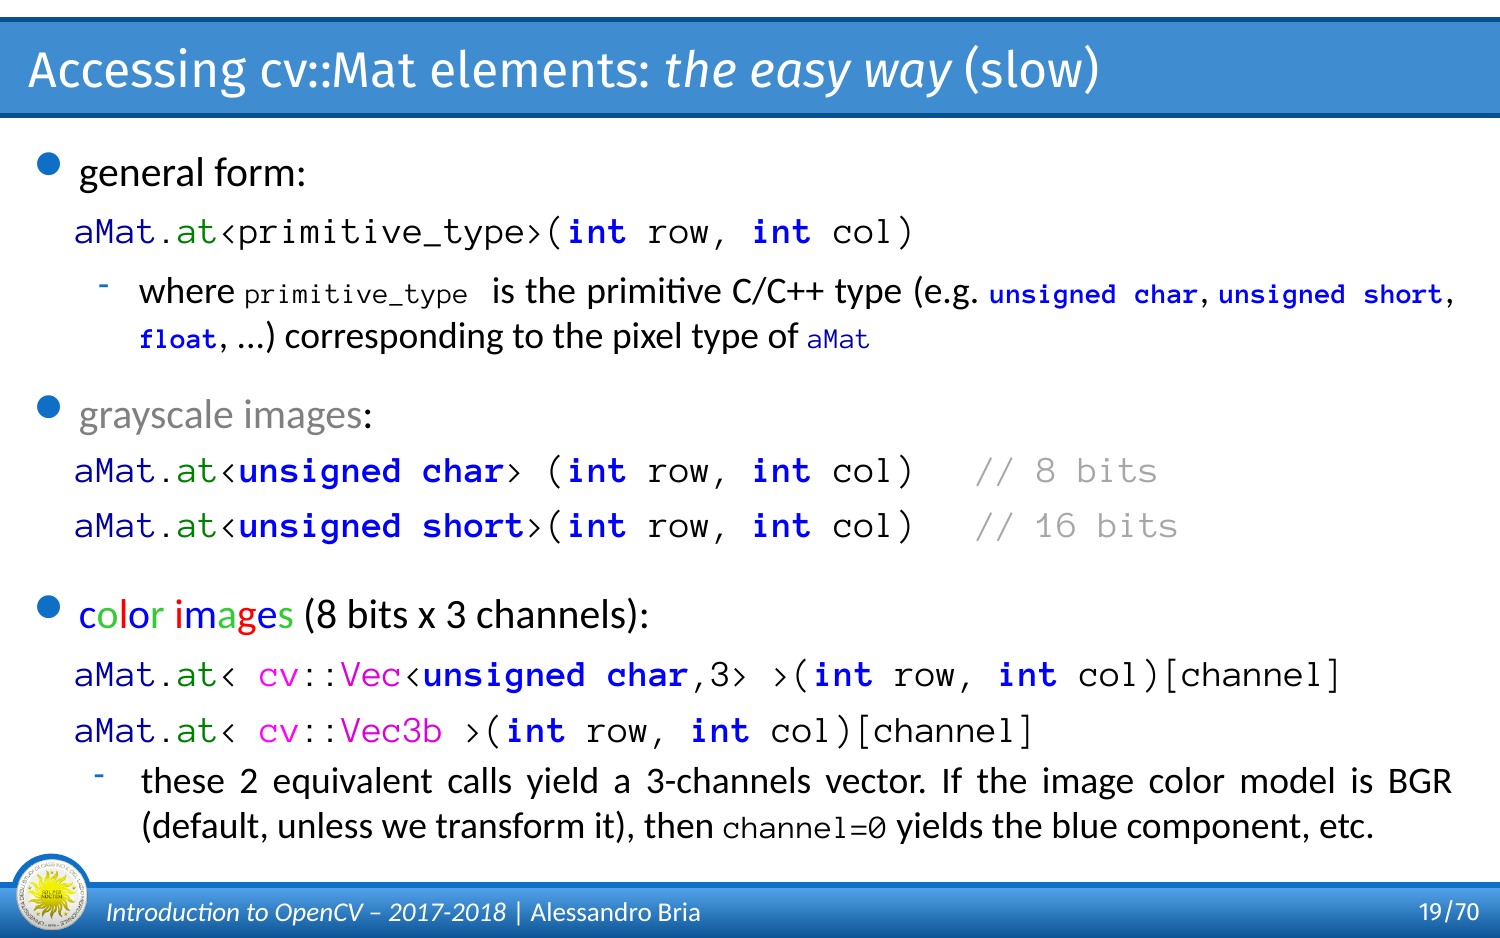

# Accessing cv::Mat elements: the easy way (slow)
general form:

where primitive_type is the primitive C/C++ type (e.g. unsigned char, unsigned short, float, ...) corresponding to the pixel type of aMat
grayscale images:

color images (8 bits x 3 channels):
these 2 equivalent calls yield a 3-channels vector. If the image color model is BGR (default, unless we transform it), then channel=0 yields the blue component, etc.
aMat.at<primitive_type>(int row, int col)
aMat.at<unsigned char> (int row, int col)	// 8 bits
aMat.at<unsigned short>(int row, int col) 	// 16 bits
aMat.at< cv::Vec<unsigned char,3> >(int row, int col)[channel]
aMat.at< cv::Vec3b >(int row, int col)[channel]